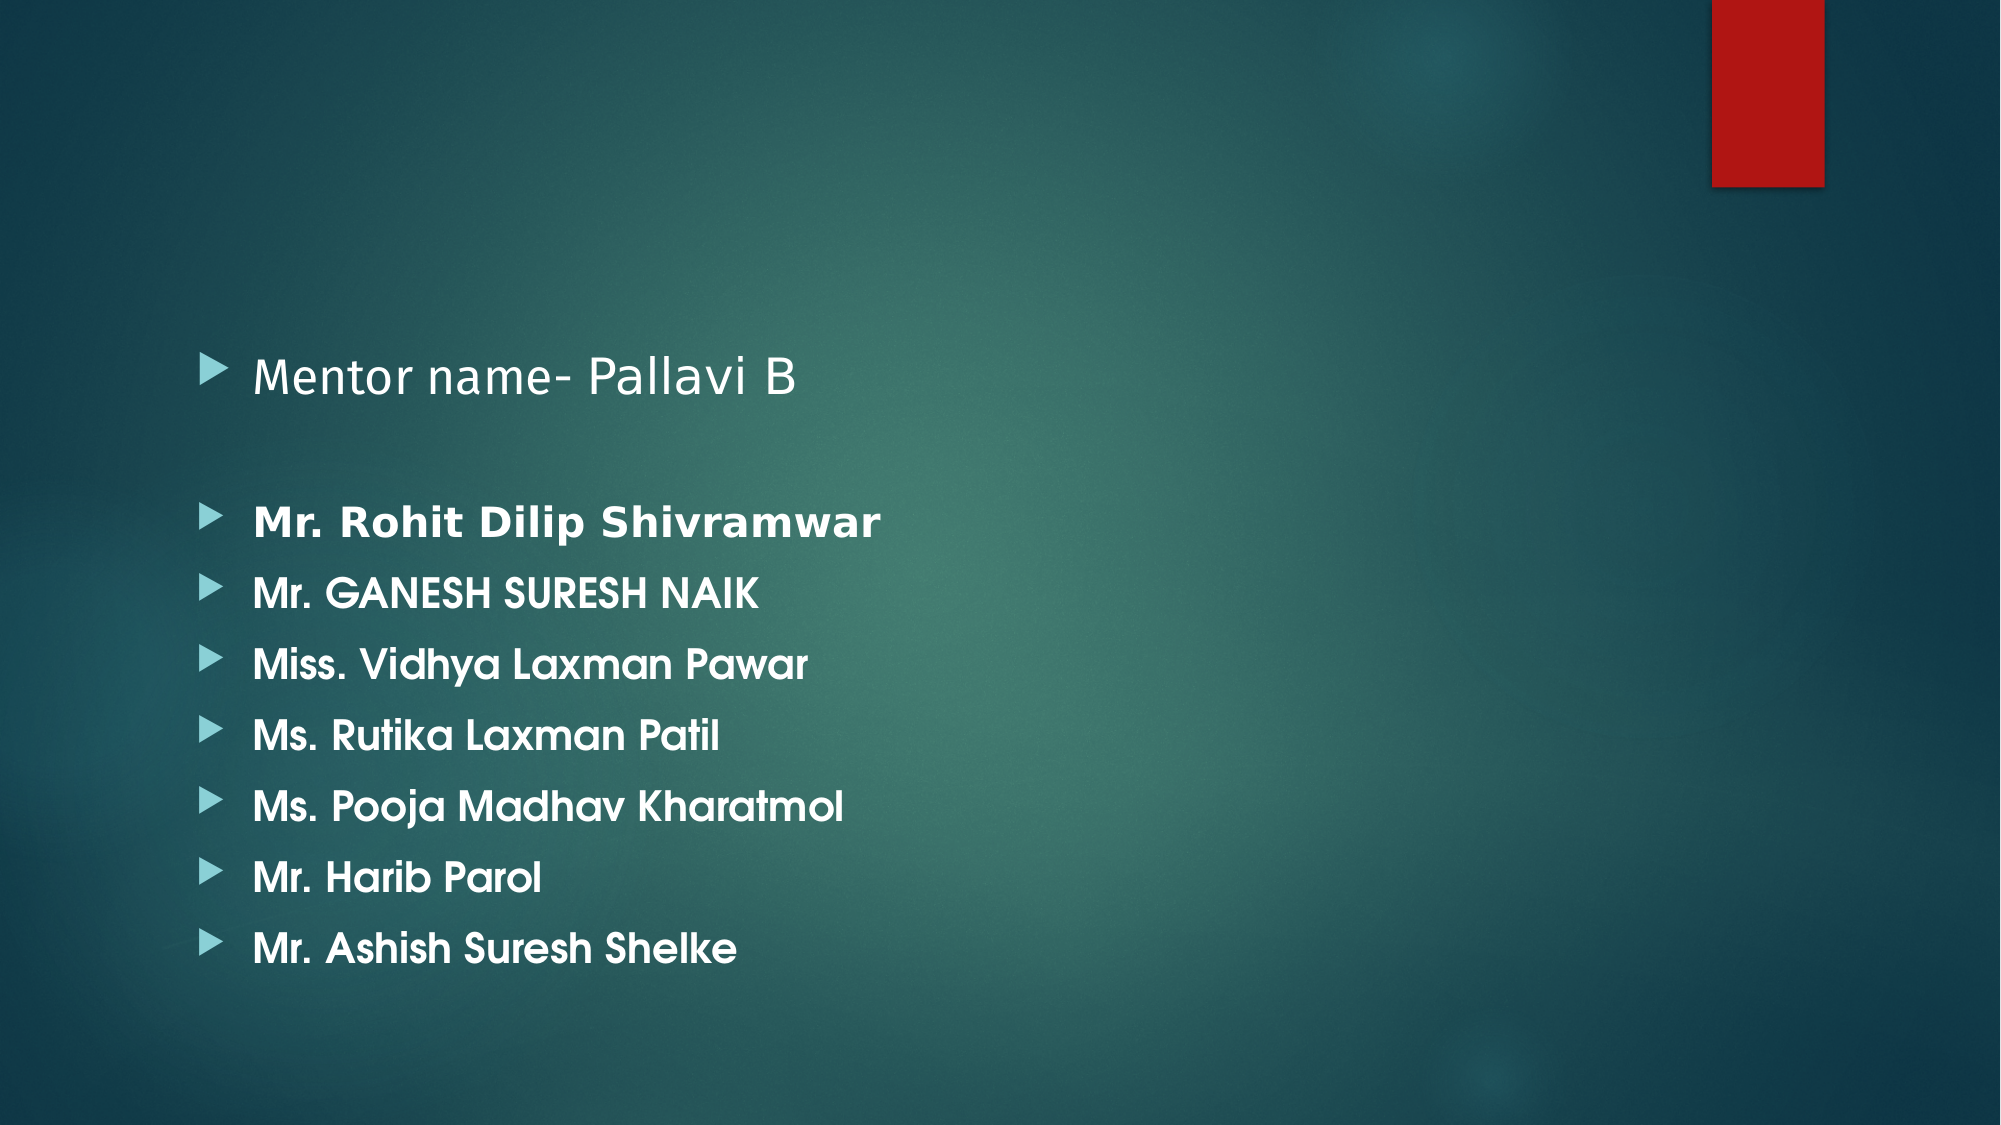

Mentor name- Pallavi B

Mr. Rohit Dilip Shivramwar
Mr. GANESH SURESH NAIK
Miss. Vidhya Laxman Pawar
Ms. Rutika Laxman Patil
Ms. Pooja Madhav Kharatmol
Mr. Harib Parol
Mr. Ashish Suresh Shelke